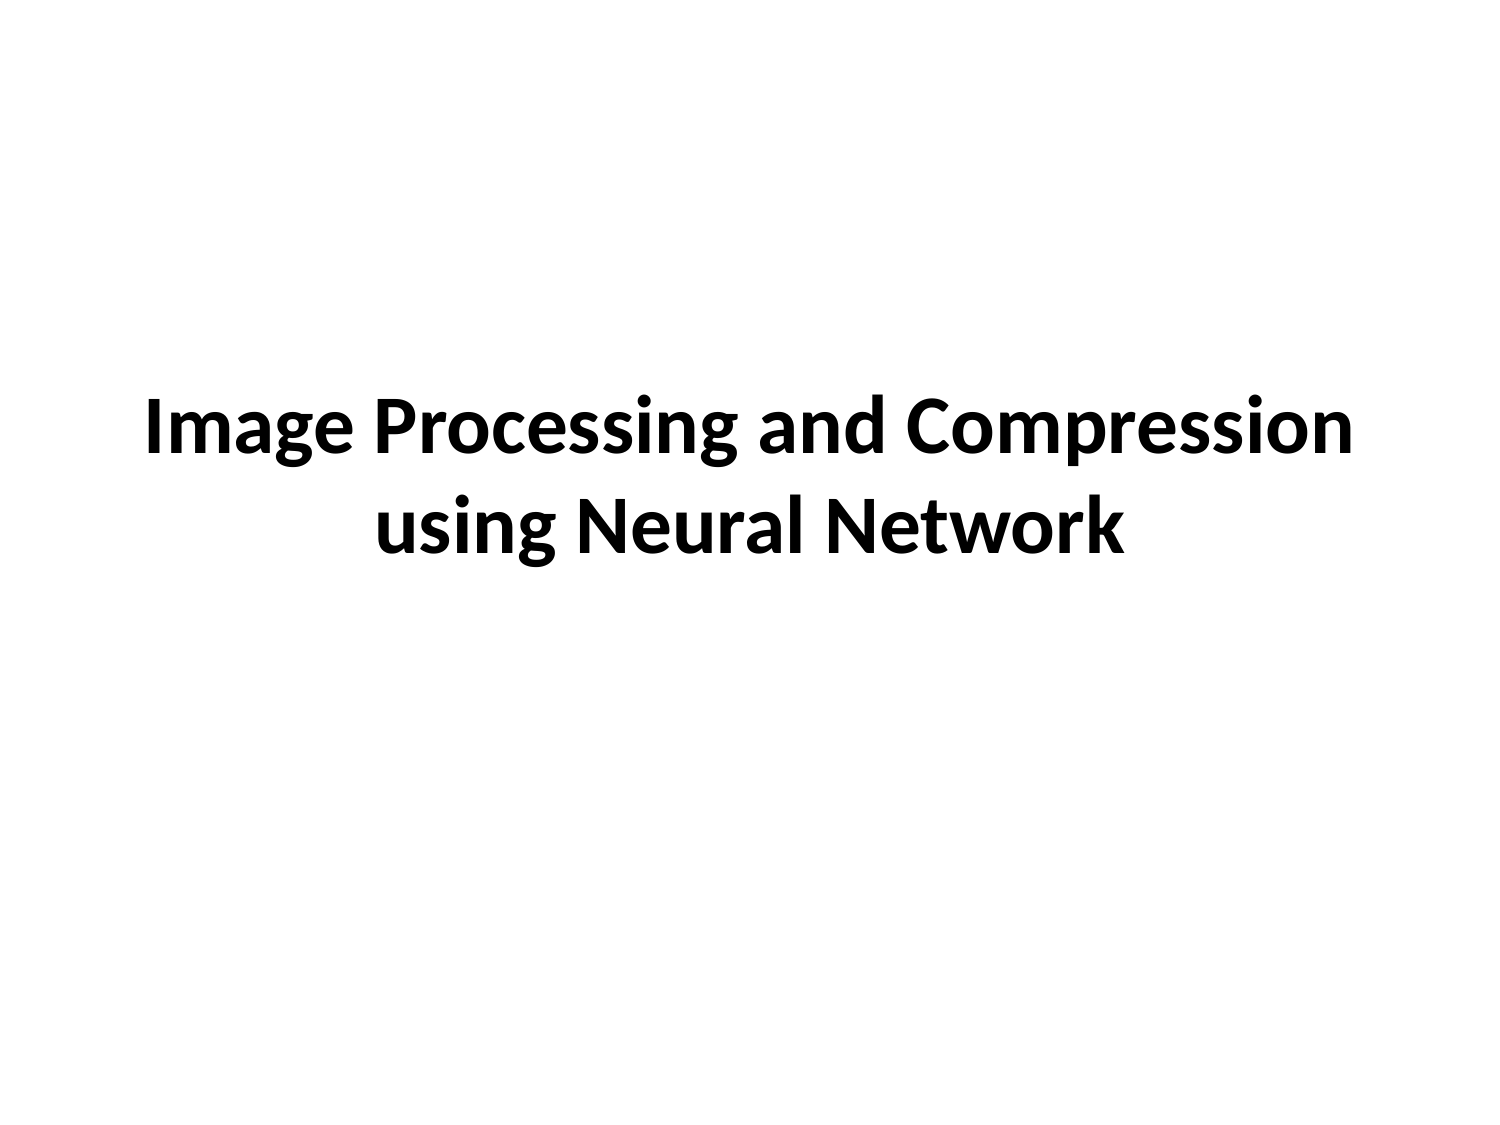

# Image Processing and Compression using Neural Network